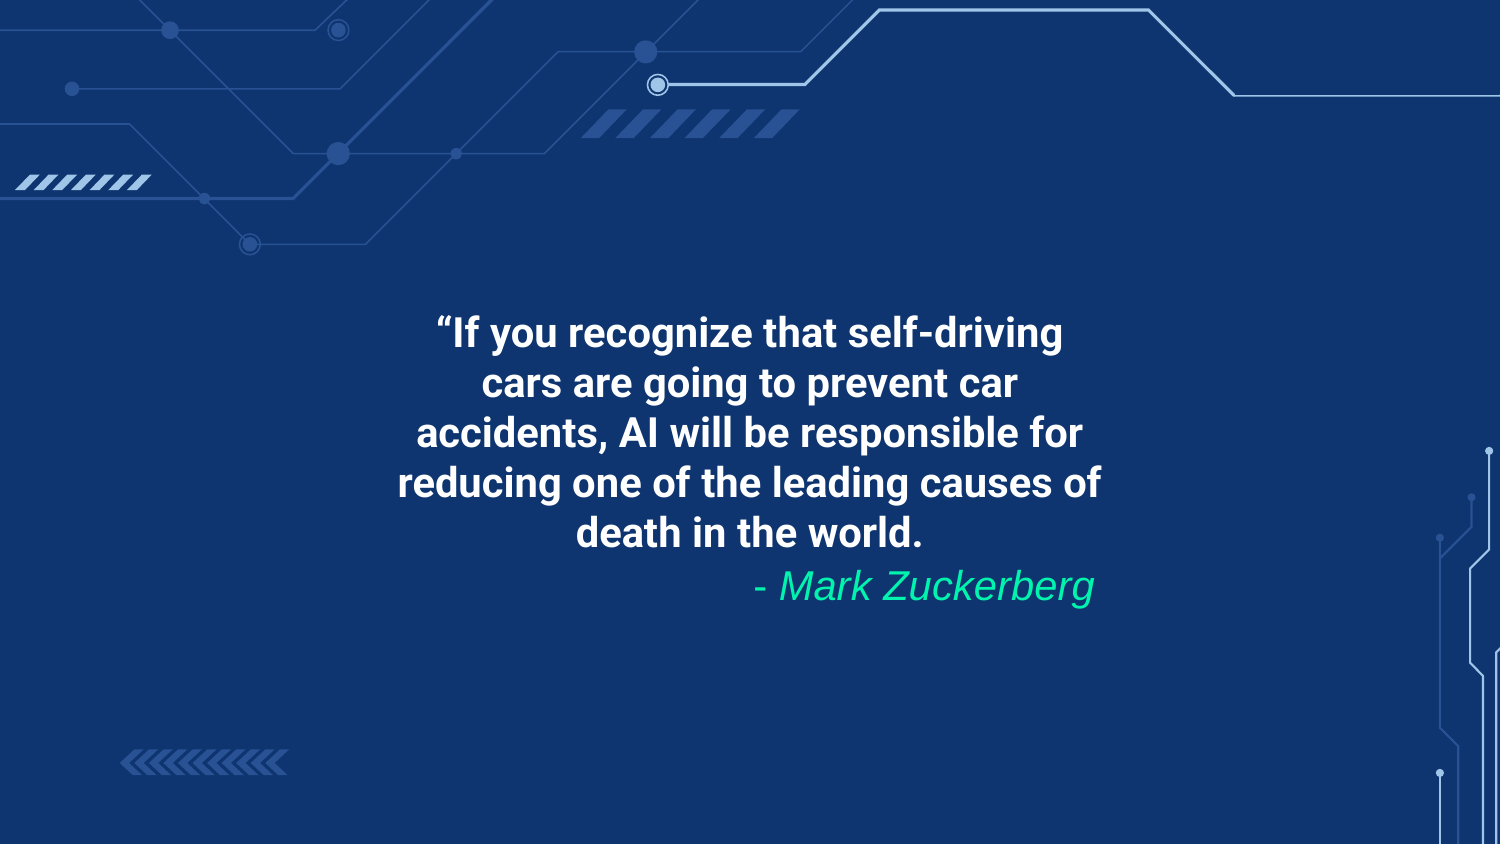

“If you recognize that self-driving cars are going to prevent car accidents, AI will be responsible for reducing one of the leading causes of death in the world.
# - Mark Zuckerberg